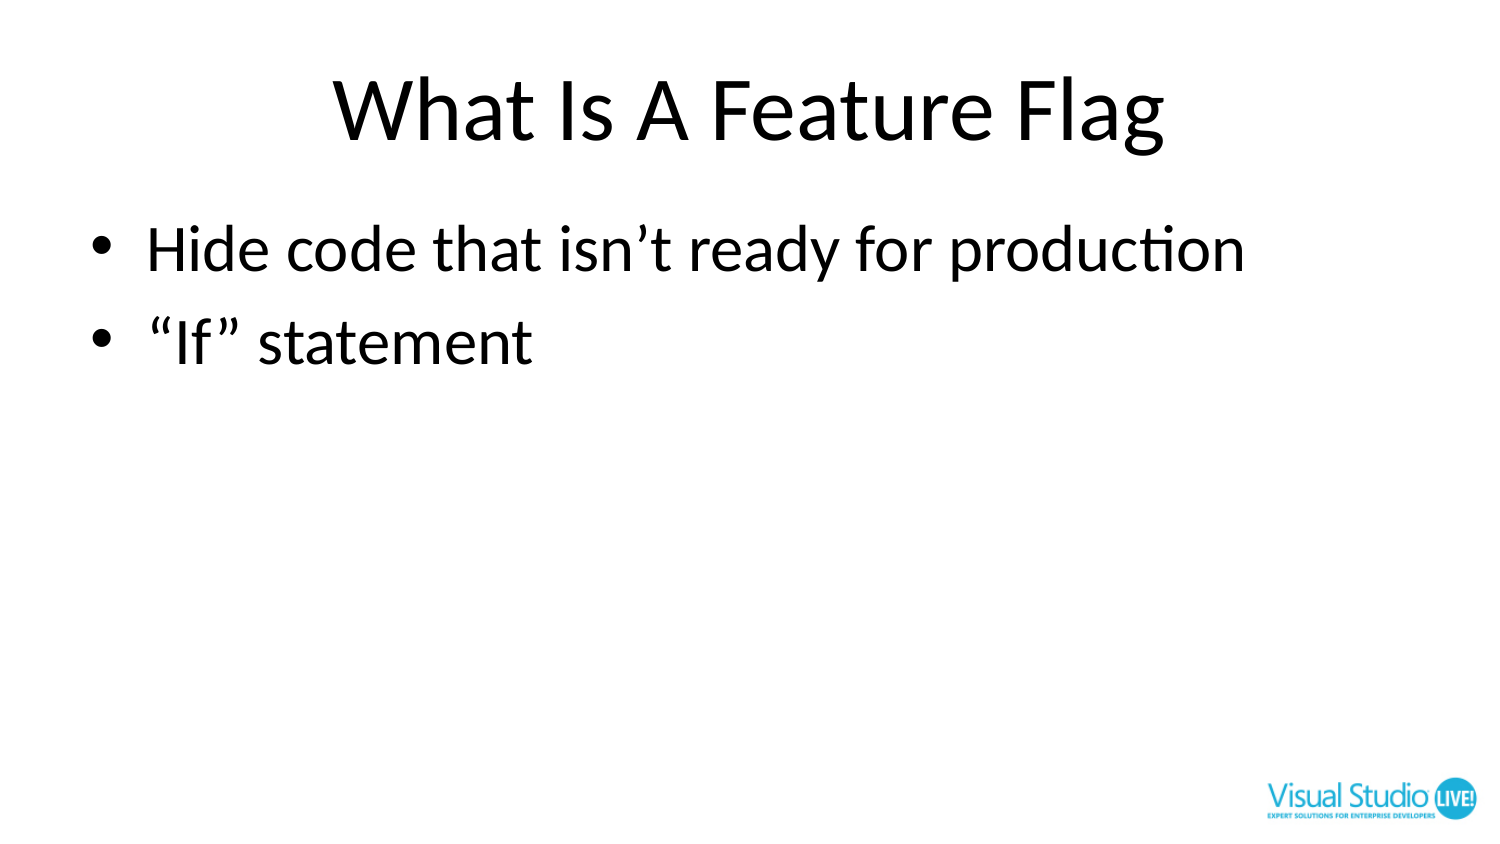

# What Is A Feature Flag
Hide code that isn’t ready for production
“If” statement